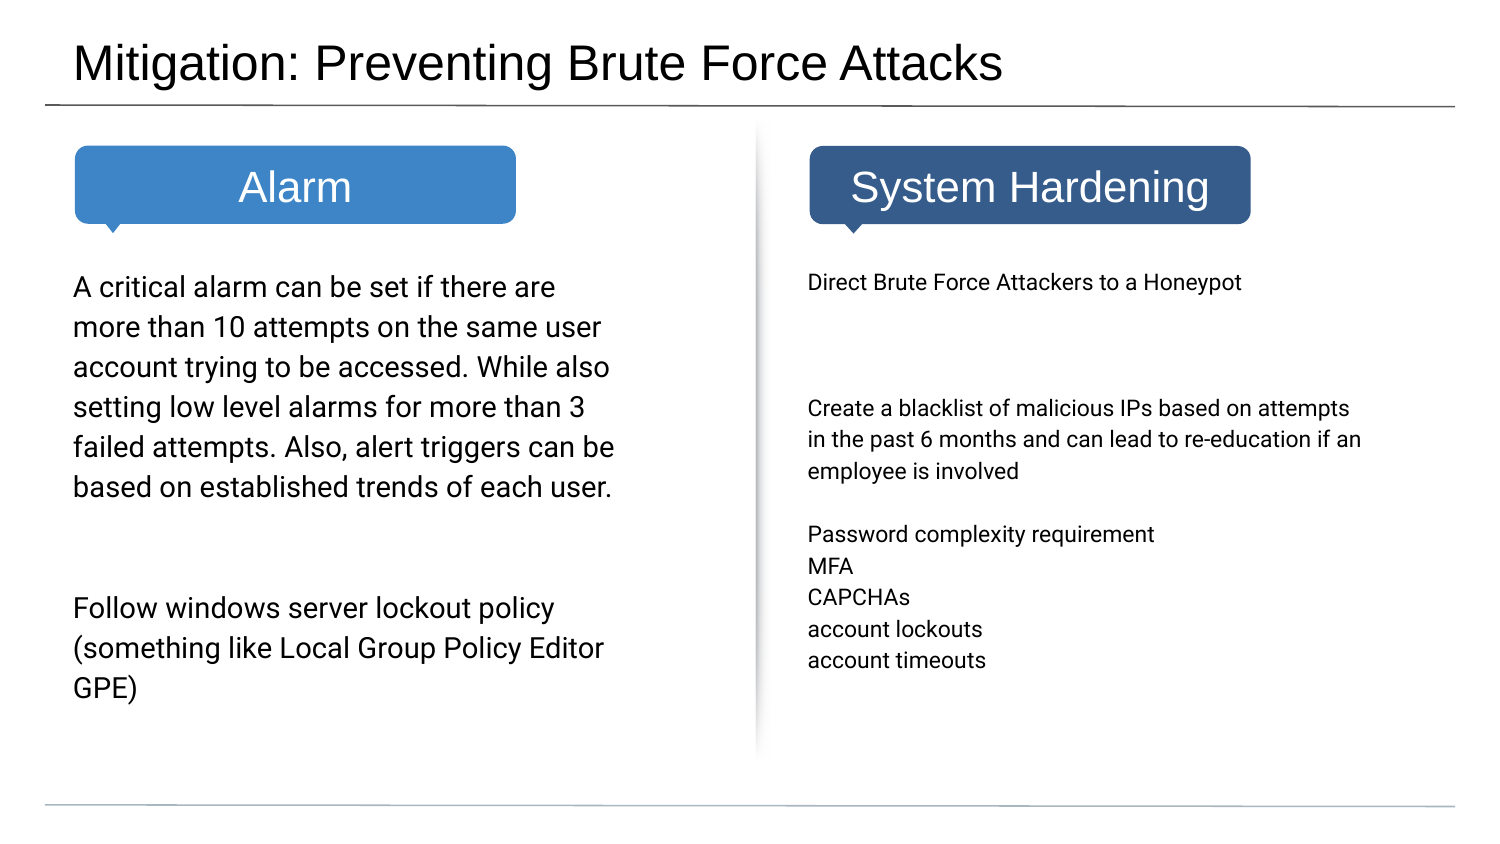

# Mitigation: Preventing Brute Force Attacks
A critical alarm can be set if there are more than 10 attempts on the same user account trying to be accessed. While also setting low level alarms for more than 3 failed attempts. Also, alert triggers can be based on established trends of each user.

Follow windows server lockout policy (something like Local Group Policy Editor GPE)

Direct Brute Force Attackers to a Honeypot

Create a blacklist of malicious IPs based on attempts in the past 6 months and can lead to re-education if an employee is involved

Password complexity requirement
MFA
CAPCHAs
account lockouts
account timeouts